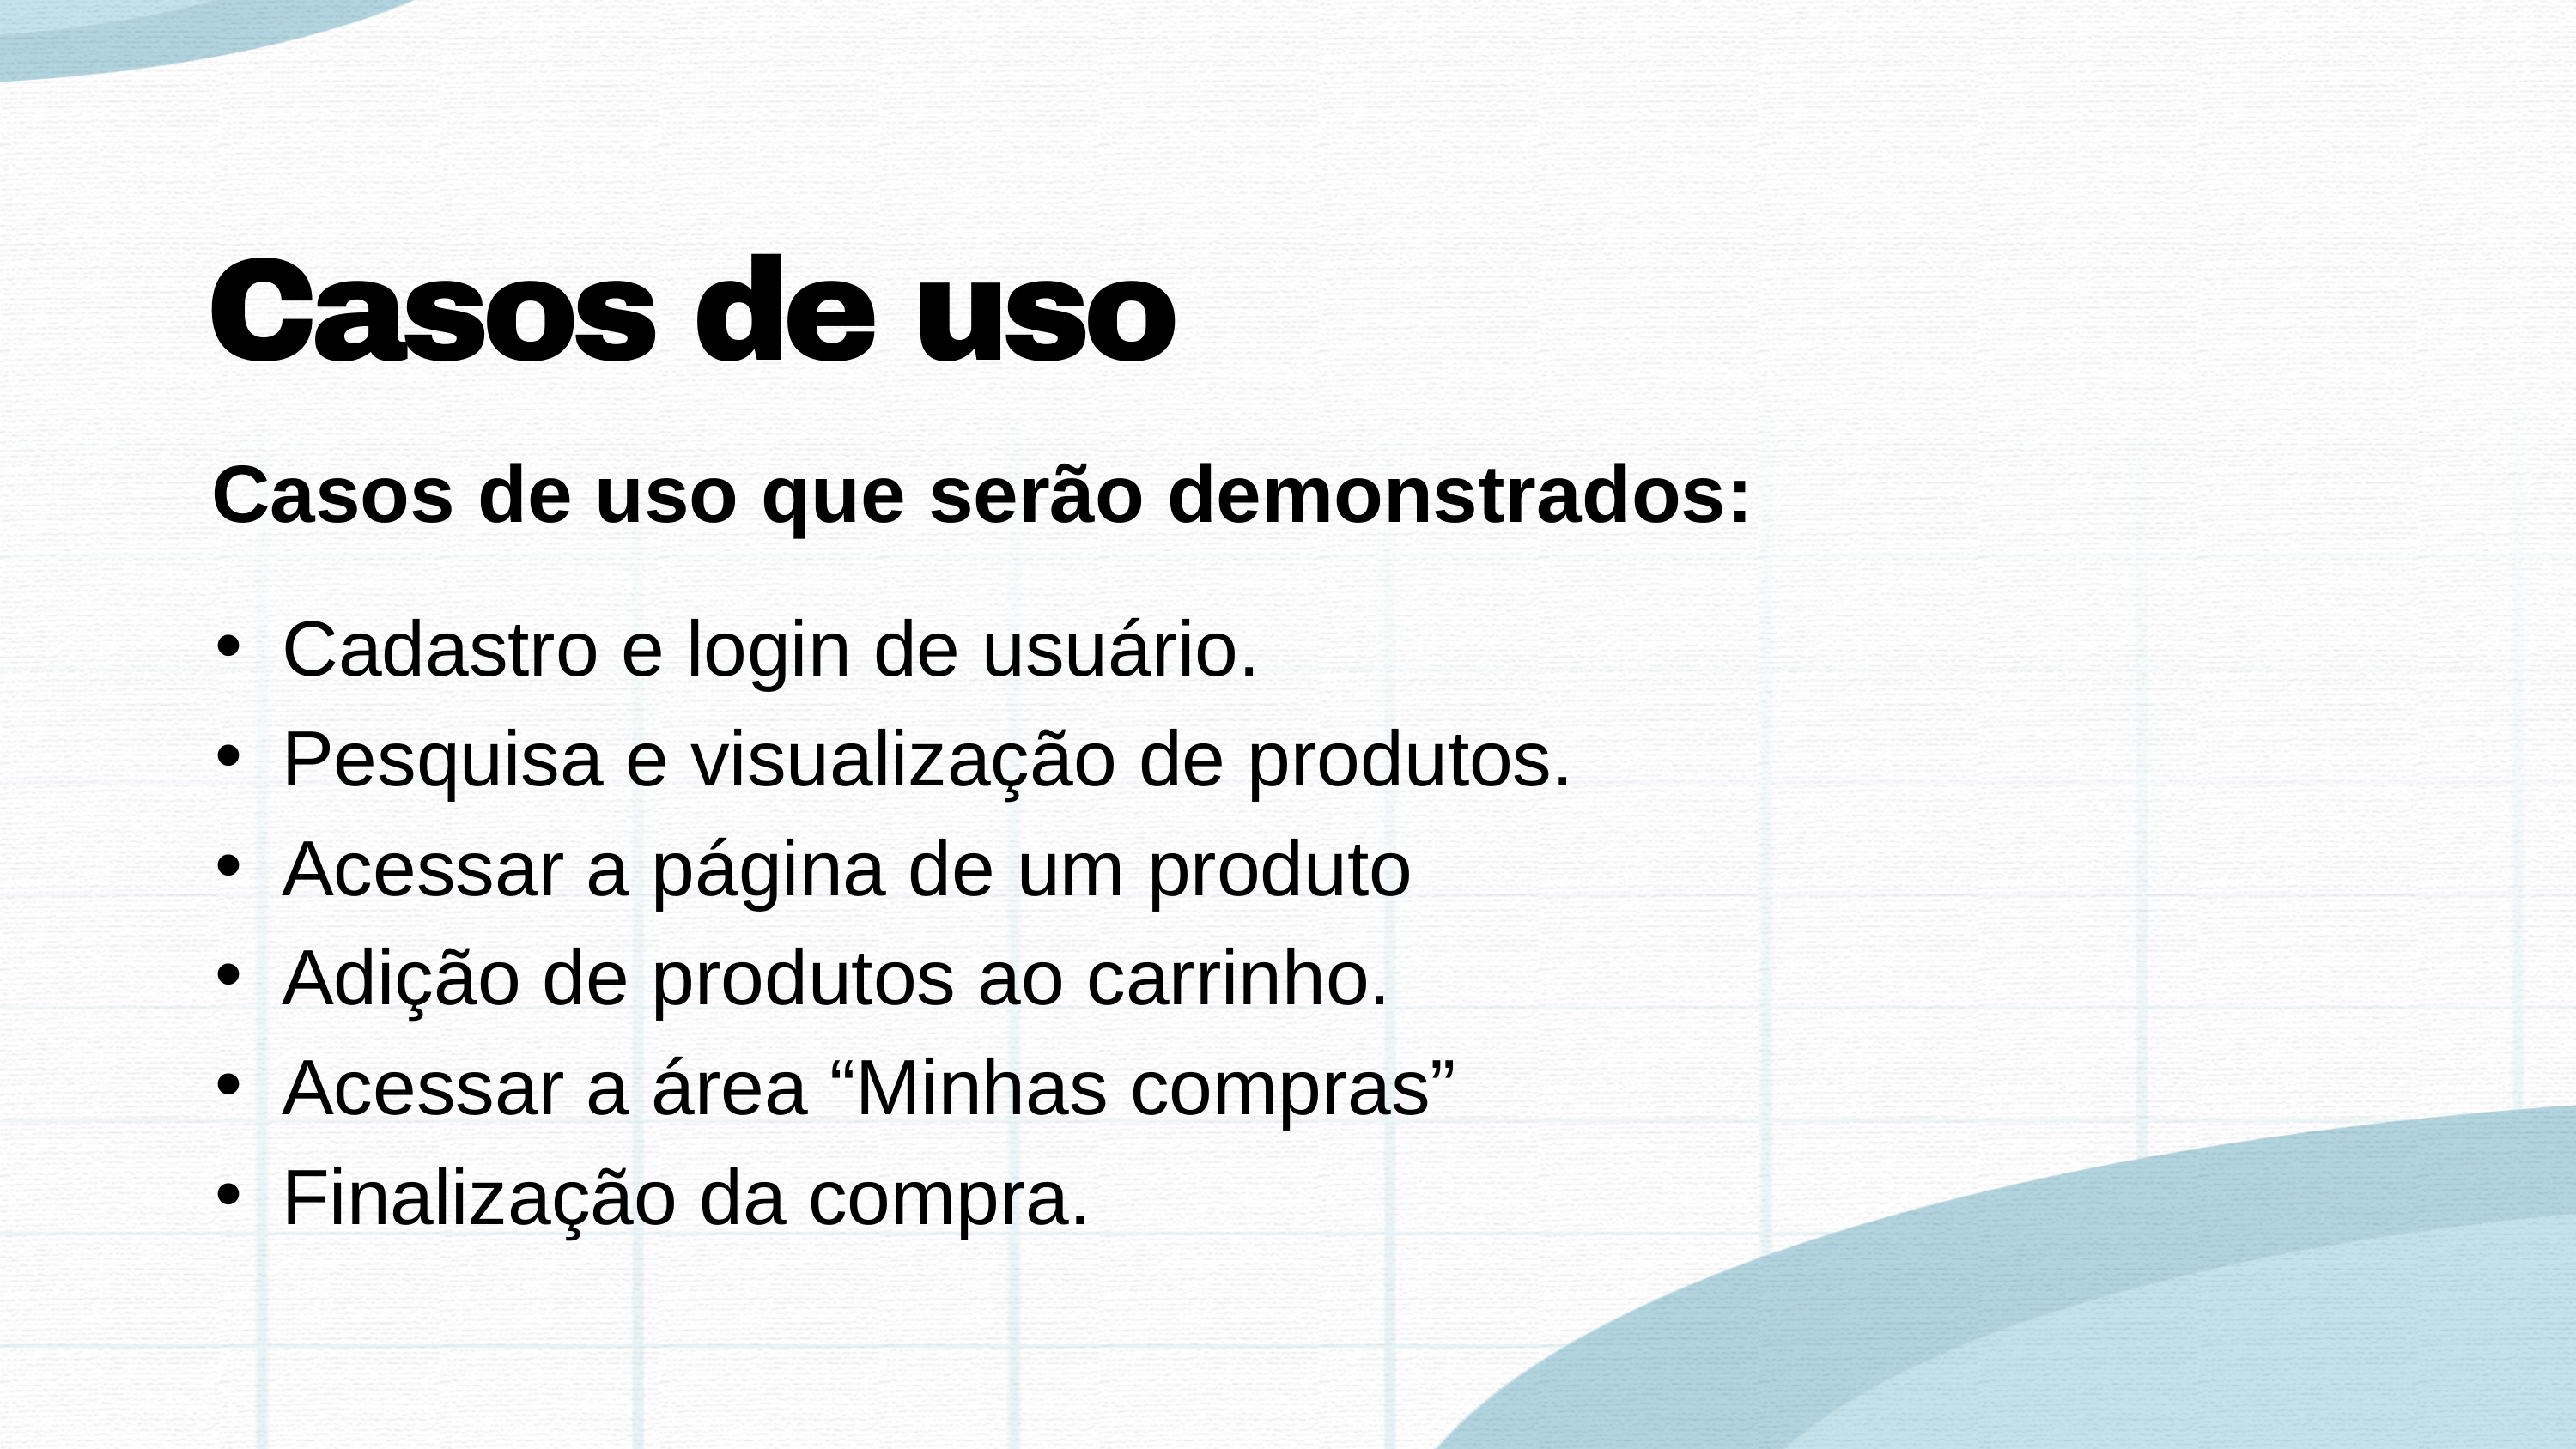

Casos de uso
Casos de uso que serão demonstrados:
Cadastro e login de usuário.
Pesquisa e visualização de produtos.
Acessar a página de um produto
Adição de produtos ao carrinho.
Acessar a área “Minhas compras”
Finalização da compra.